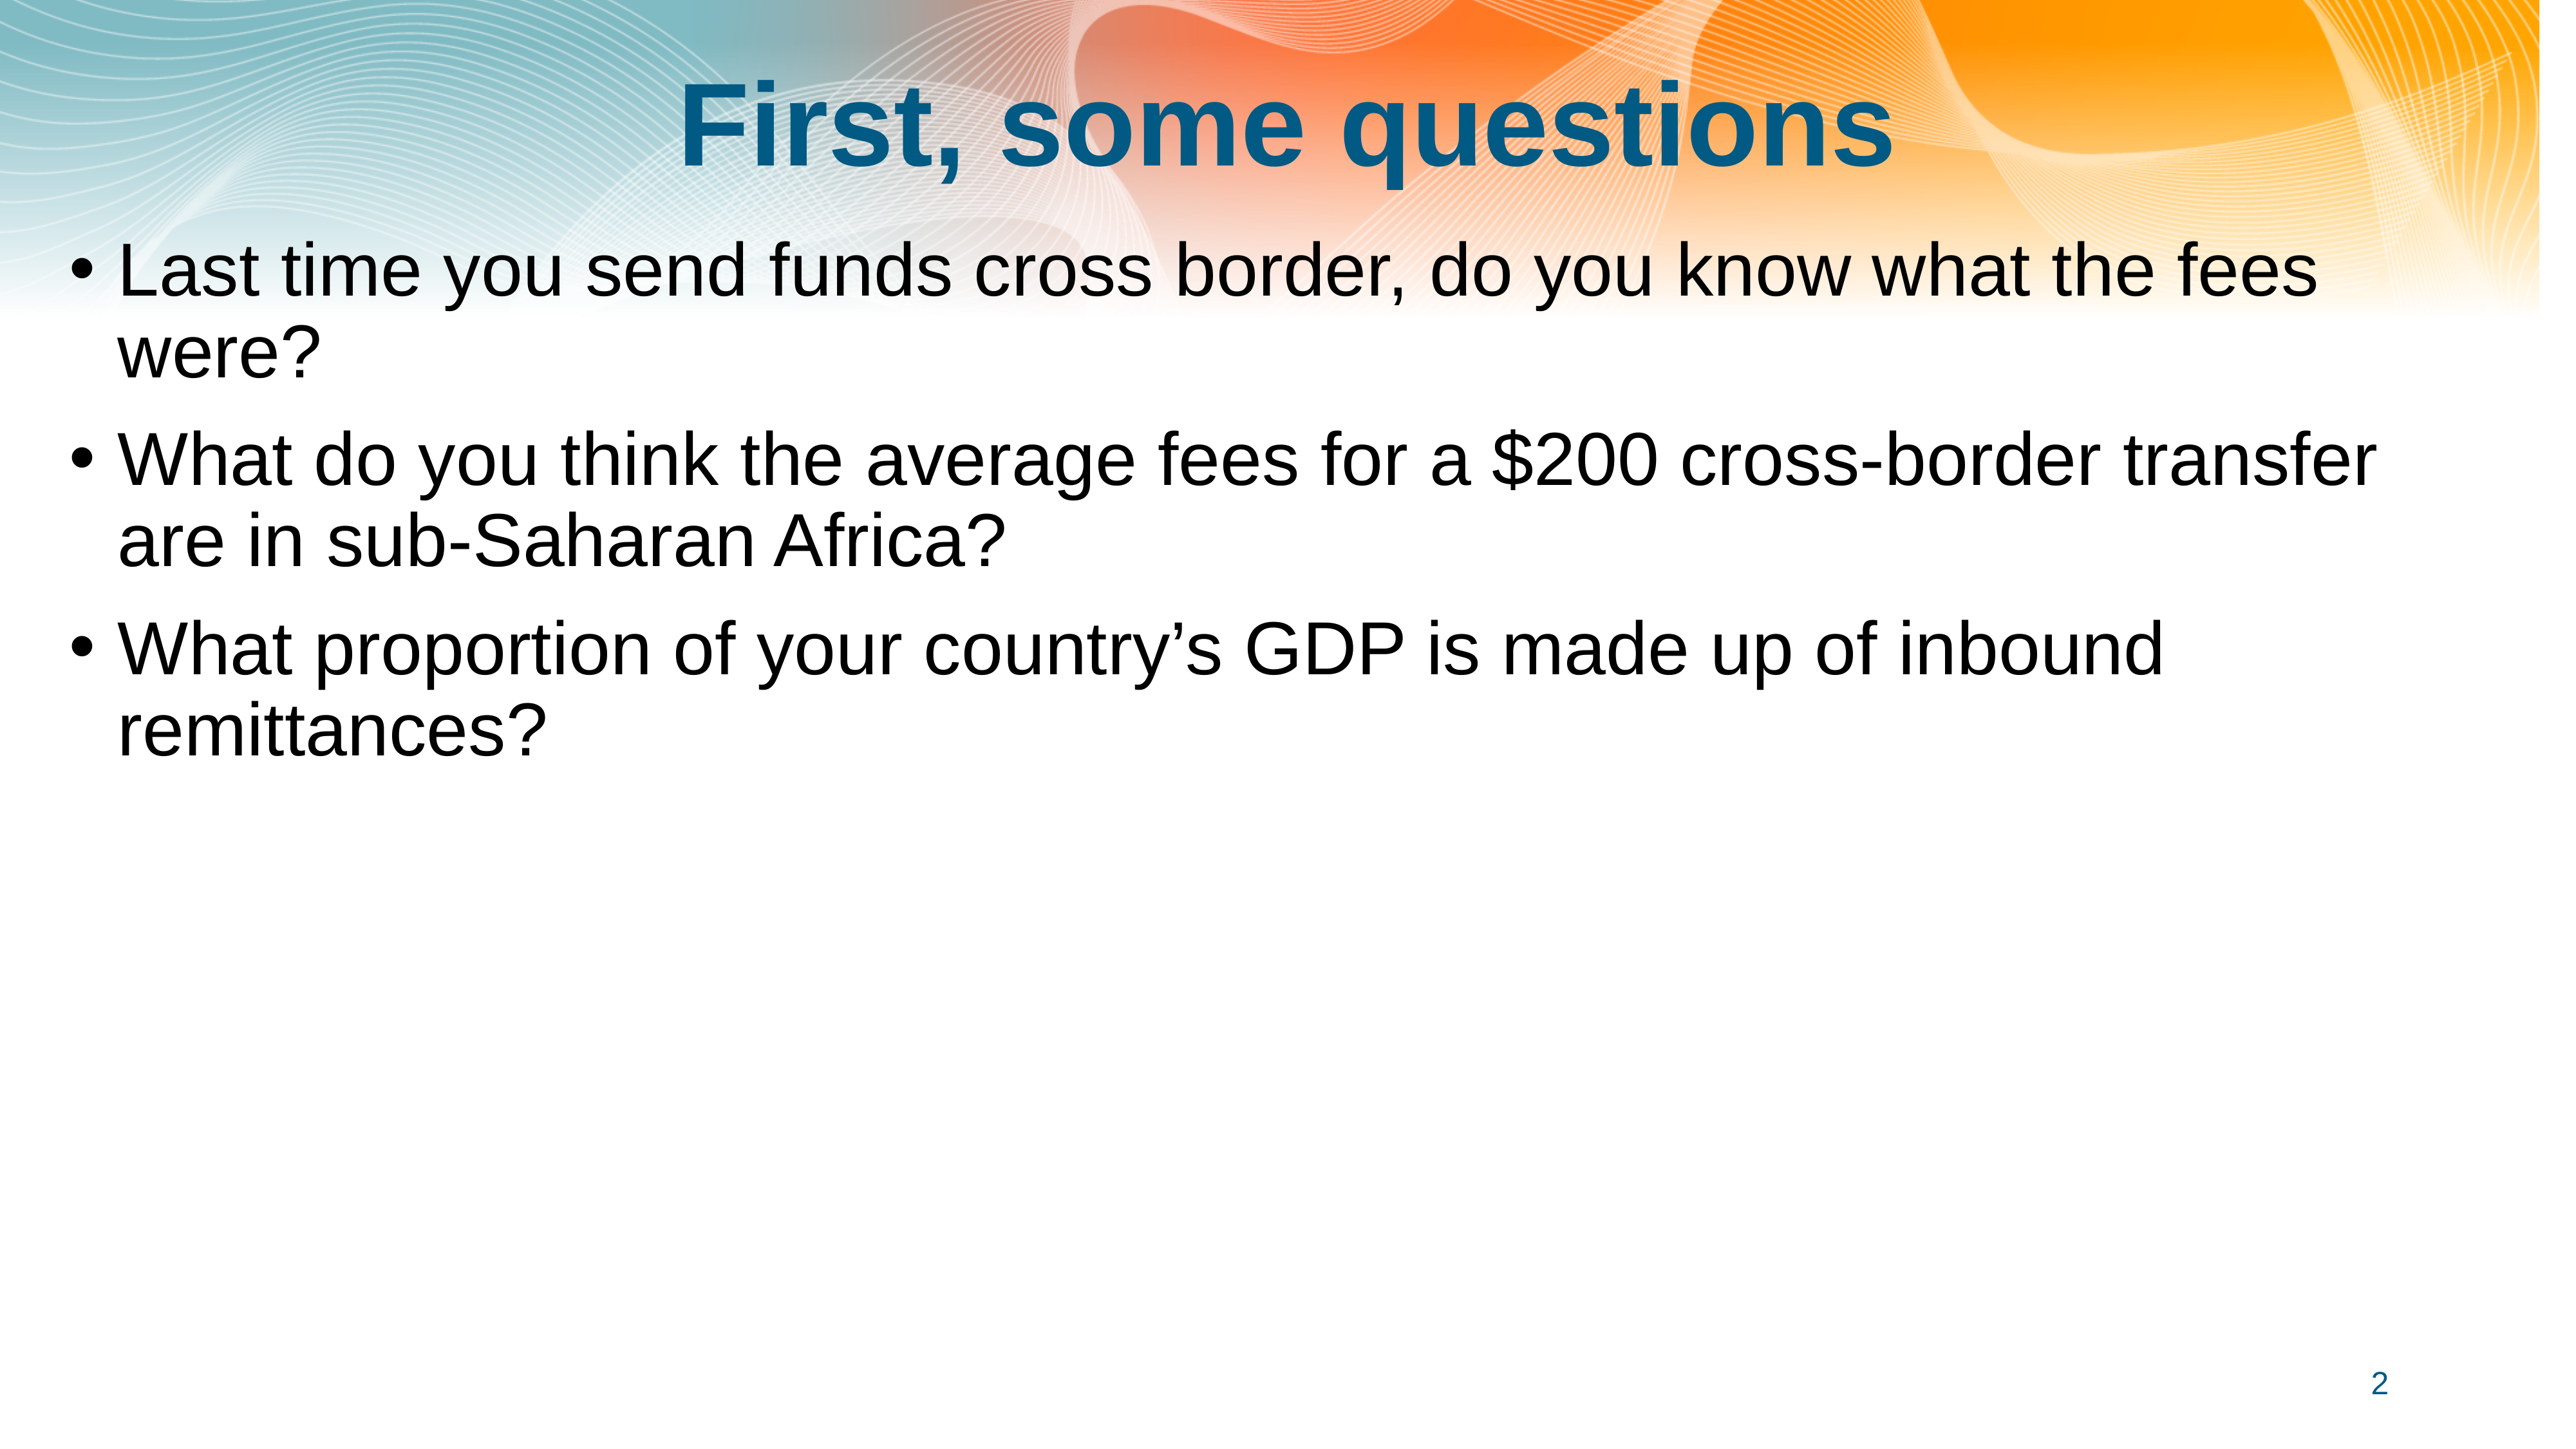

# First, some questions
Last time you send funds cross border, do you know what the fees were?
What do you think the average fees for a $200 cross-border transfer are in sub-Saharan Africa?
What proportion of your country’s GDP is made up of inbound remittances?
2